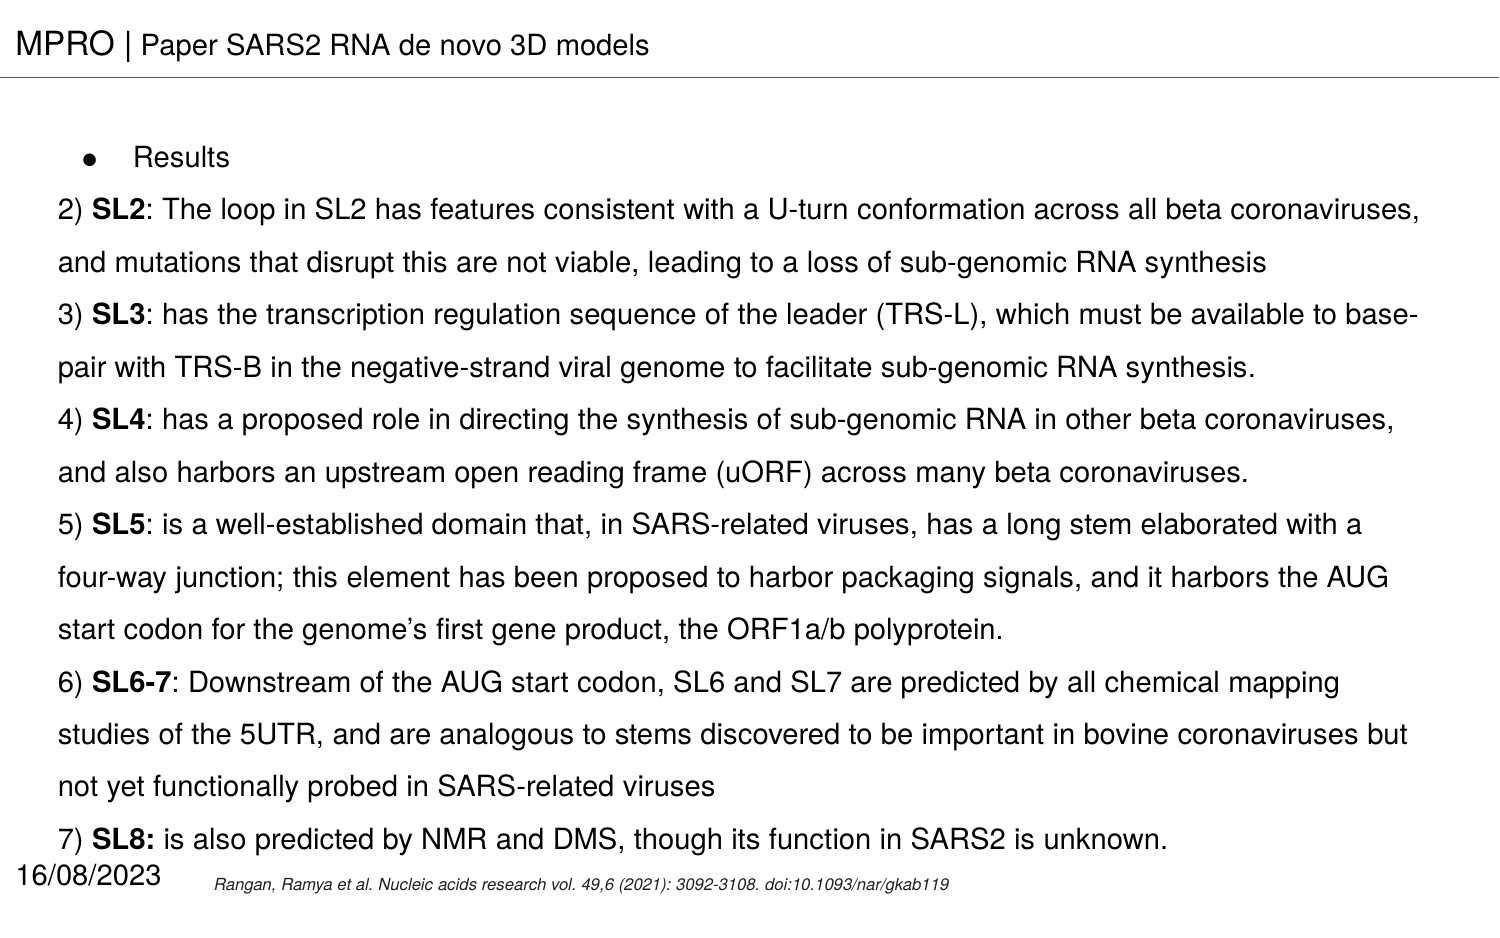

MPRO | Paper SARS2 RNA de novo 3D models
Results
2) SL2: The loop in SL2 has features consistent with a U-turn conformation across all beta coronaviruses, and mutations that disrupt this are not viable, leading to a loss of sub-genomic RNA synthesis
3) SL3: has the transcription regulation sequence of the leader (TRS-L), which must be available to base-pair with TRS-B in the negative-strand viral genome to facilitate sub-genomic RNA synthesis.
4) SL4: has a proposed role in directing the synthesis of sub-genomic RNA in other beta coronaviruses, and also harbors an upstream open reading frame (uORF) across many beta coronaviruses.
5) SL5: is a well-established domain that, in SARS-related viruses, has a long stem elaborated with a
four-way junction; this element has been proposed to harbor packaging signals, and it harbors the AUG start codon for the genome’s first gene product, the ORF1a/b polyprotein.
6) SL6-7: Downstream of the AUG start codon, SL6 and SL7 are predicted by all chemical mapping studies of the 5UTR, and are analogous to stems discovered to be important in bovine coronaviruses but not yet functionally probed in SARS-related viruses
7) SL8: is also predicted by NMR and DMS, though its function in SARS2 is unknown.

16/08/2023
Rangan, Ramya et al. Nucleic acids research vol. 49,6 (2021): 3092-3108. doi:10.1093/nar/gkab119